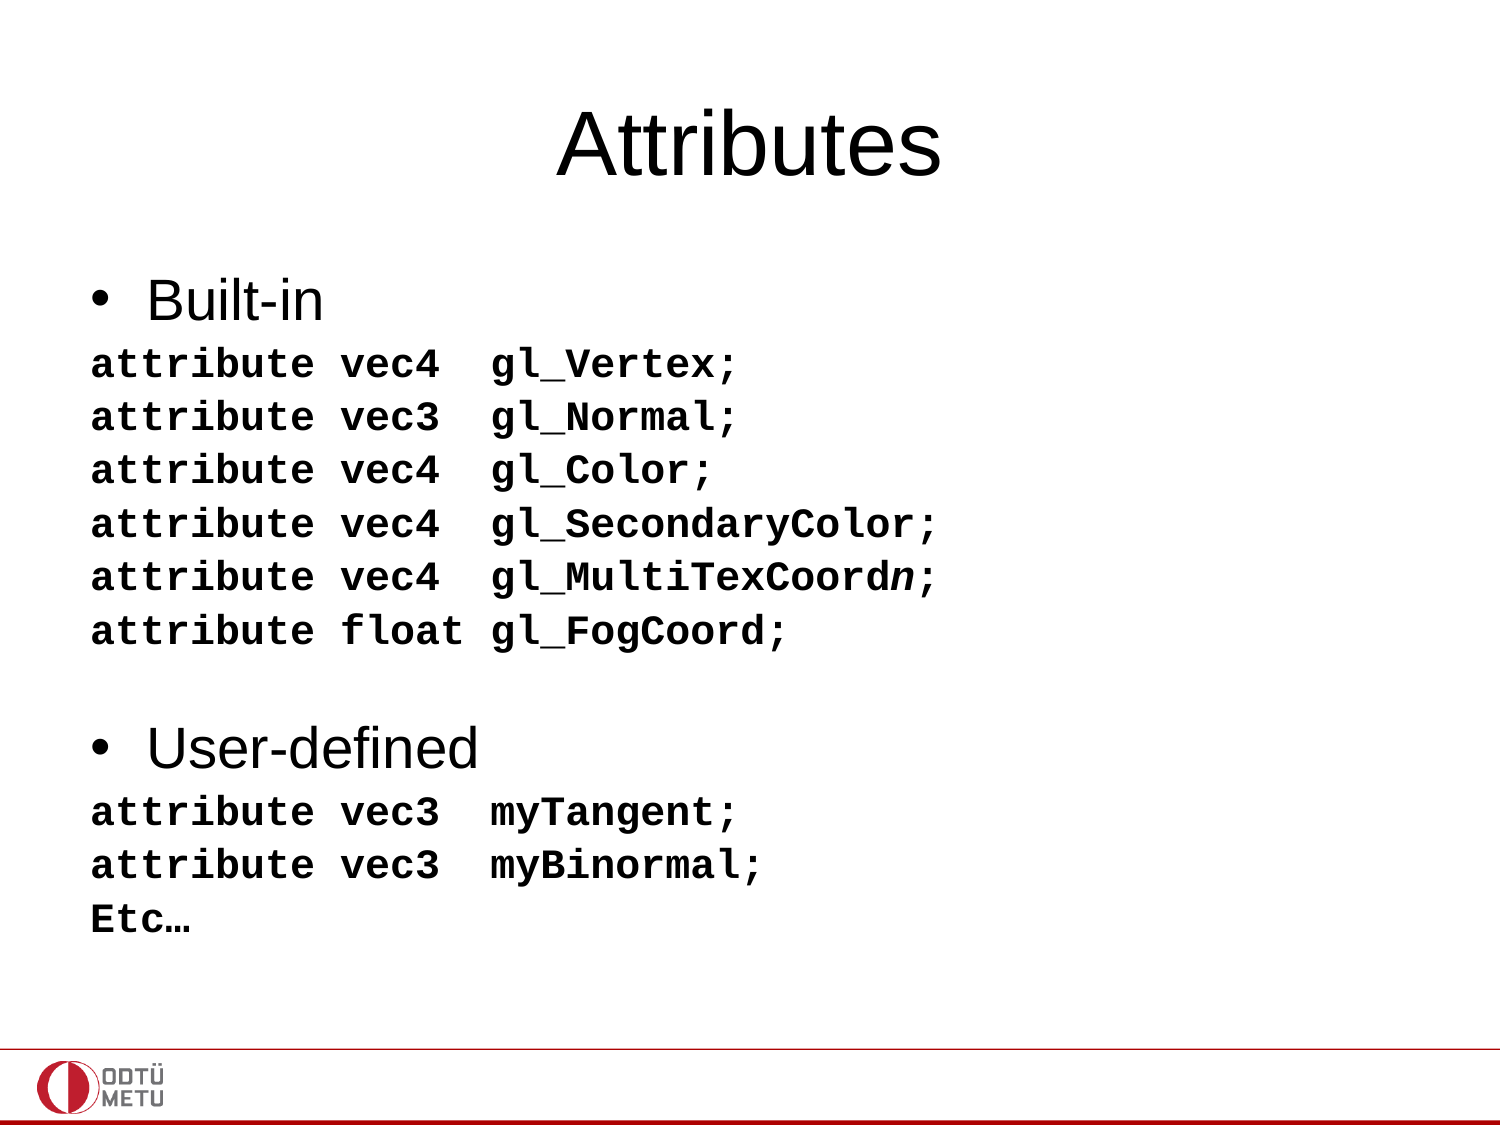

# Attributes
Built-in
attribute vec4  gl_Vertex;
attribute vec3  gl_Normal;
attribute vec4  gl_Color;
attribute vec4  gl_SecondaryColor;
attribute vec4  gl_MultiTexCoordn;
attribute float gl_FogCoord;

User-defined
attribute vec3  myTangent;
attribute vec3  myBinormal;
Etc…